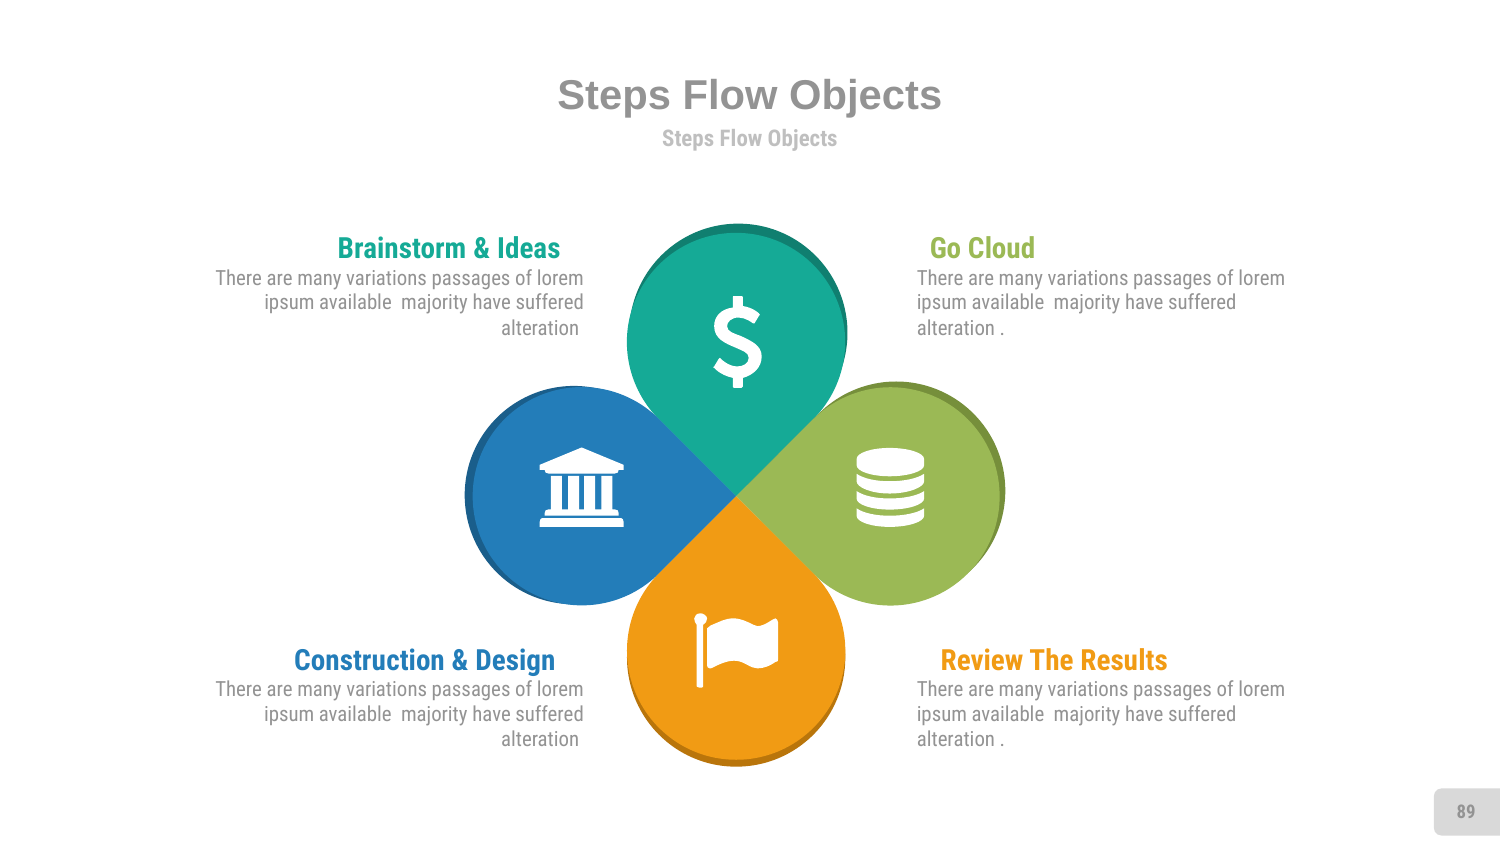

# Steps Flow Objects
Steps Flow Objects

Brainstorm & Ideas
There are many variations passages of lorem ipsum available  majority have suffered alteration
Go Cloud
There are many variations passages of lorem ipsum available  majority have suffered alteration .

Construction & Design
There are many variations passages of lorem ipsum available  majority have suffered alteration
Review The Results
There are many variations passages of lorem ipsum available  majority have suffered alteration .
89